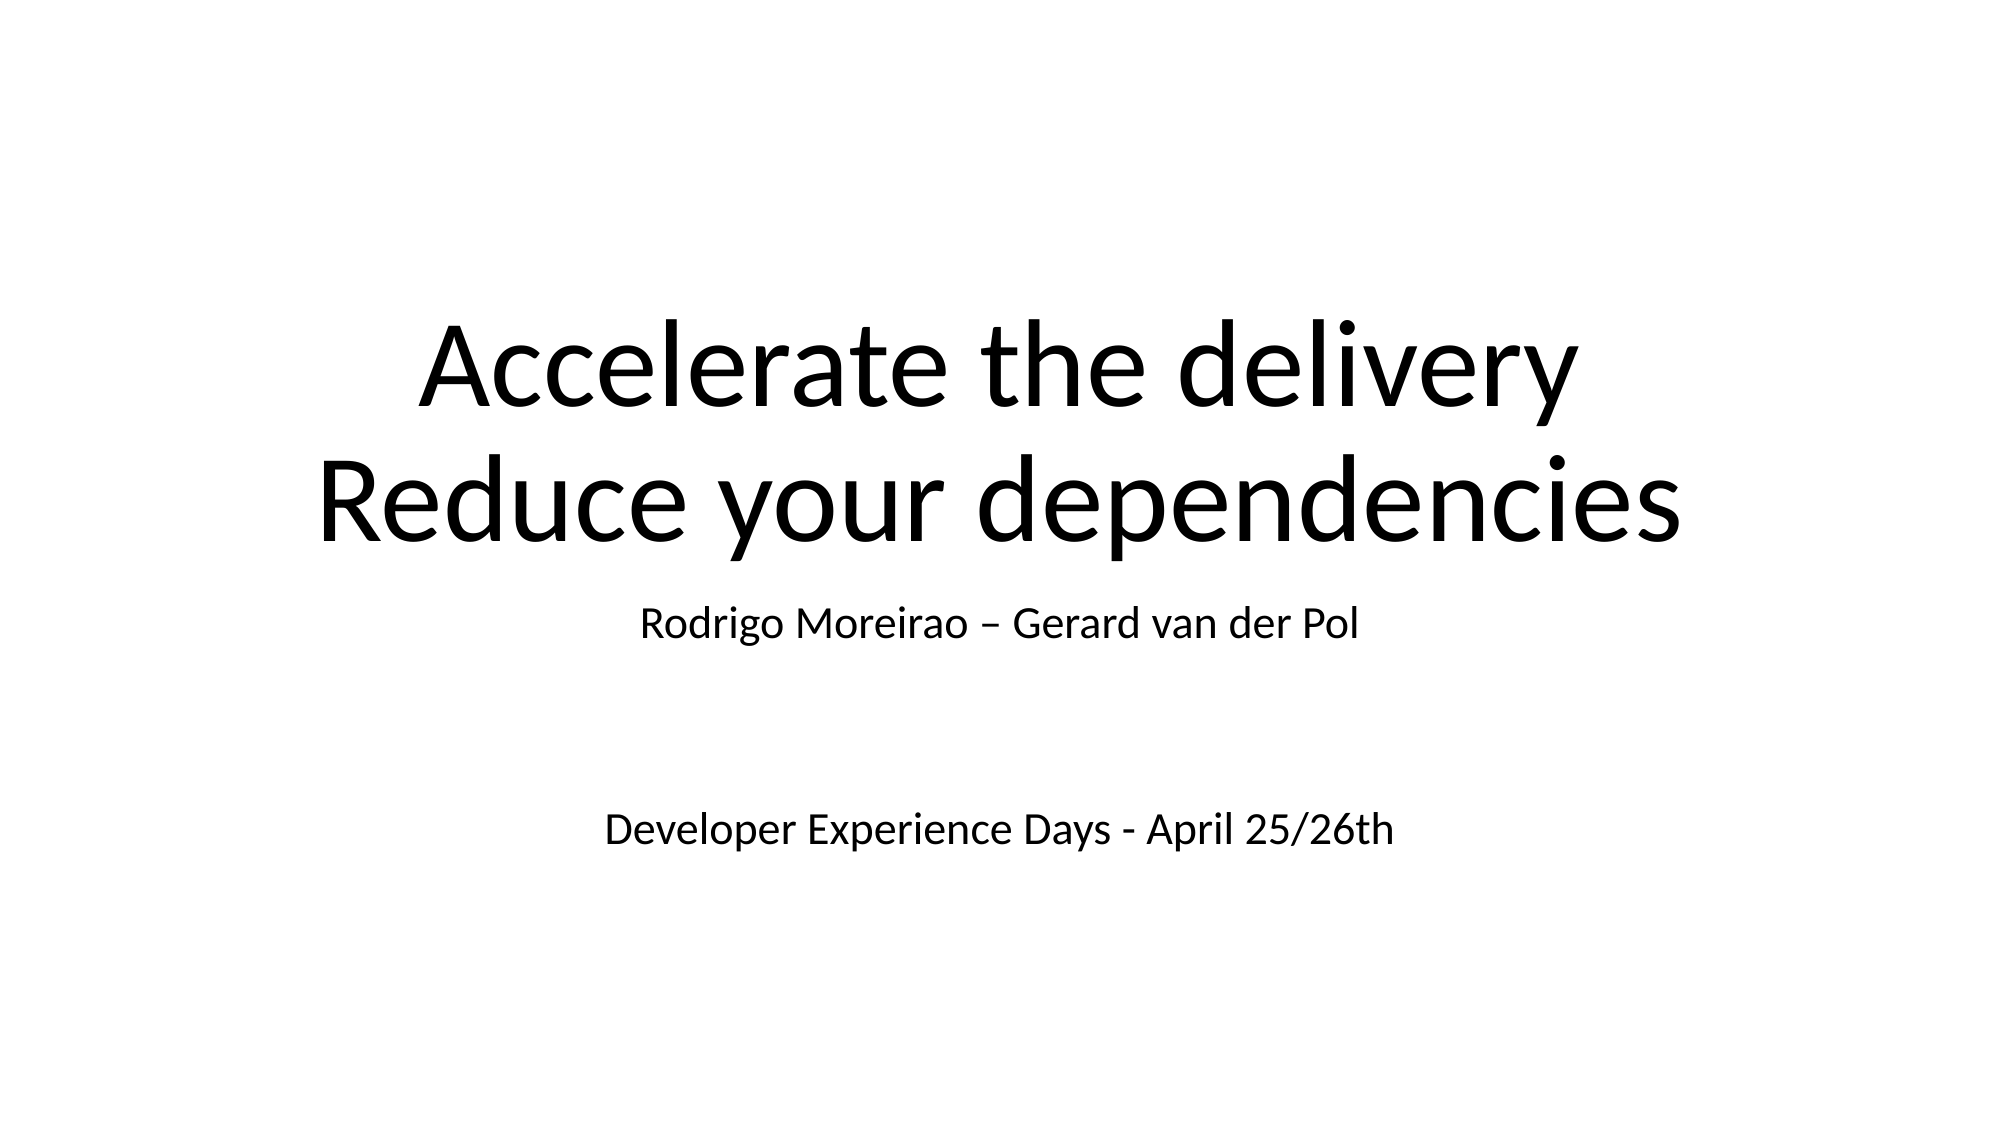

# Accelerate the delivery Reduce your dependencies
Rodrigo Moreirao – Gerard van der Pol

Developer Experience Days - April 25/26th